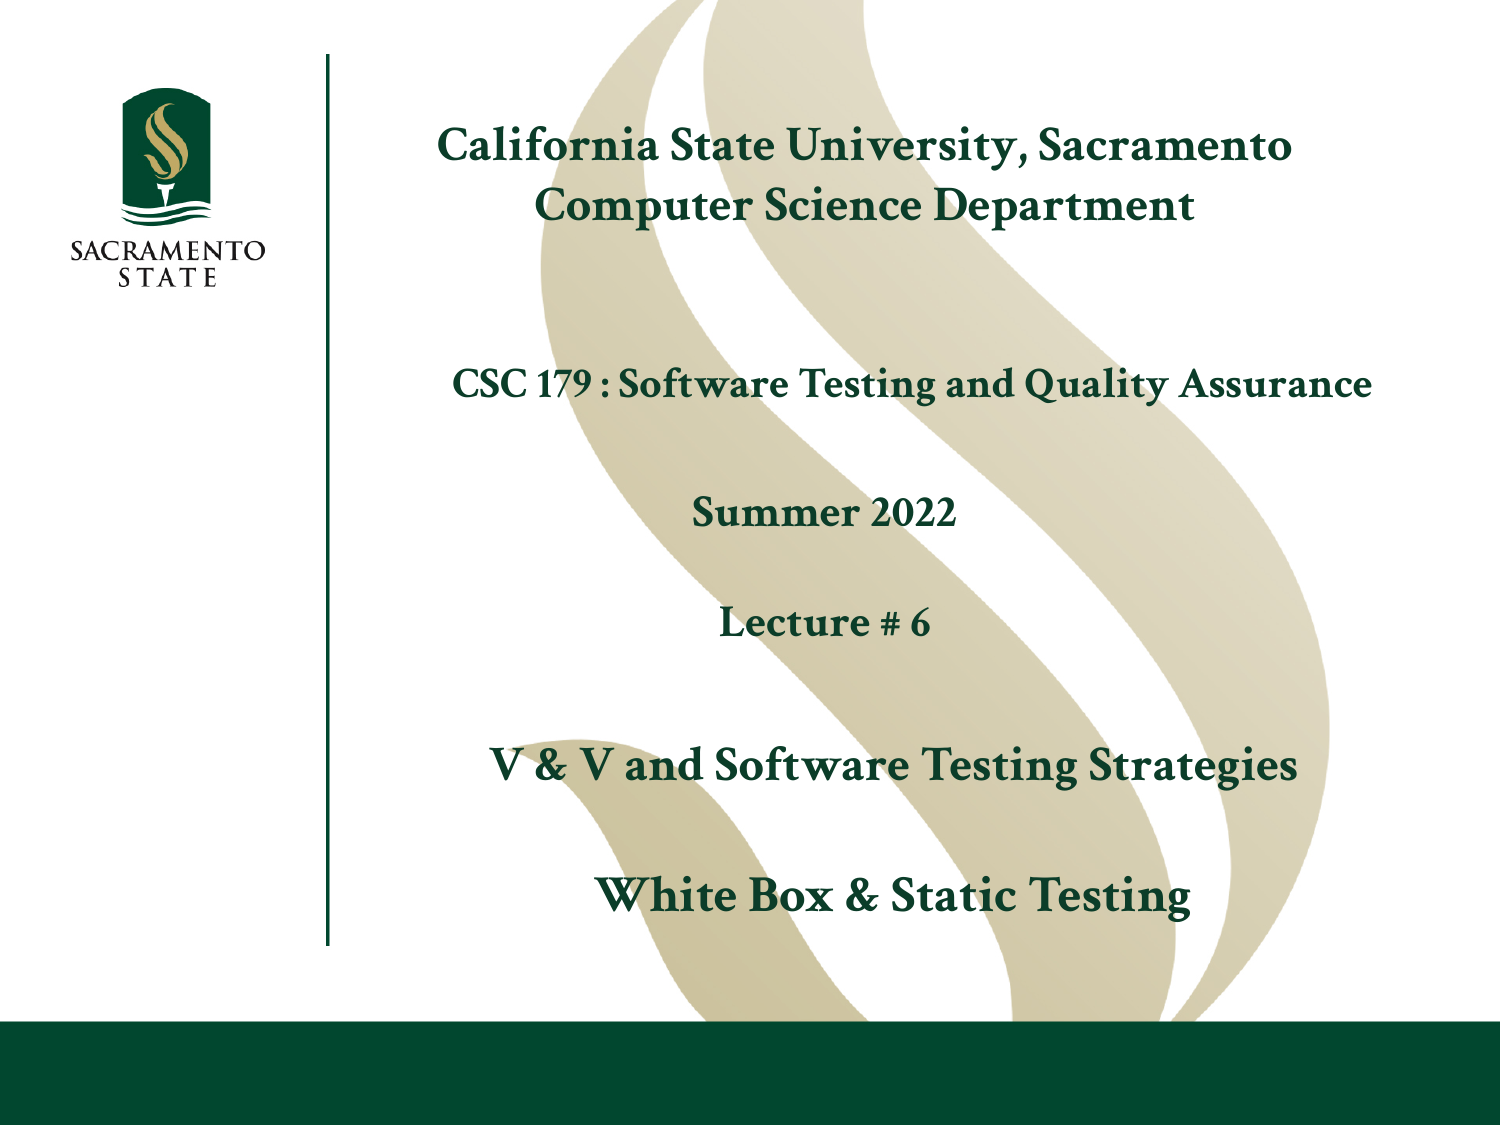

California State University, Sacramento
Computer Science Department

Summer 2022

Lecture # 6

CSC 179 : Software Testing and Quality Assurance

V & V and Software Testing Strategies

White Box & Static Testing